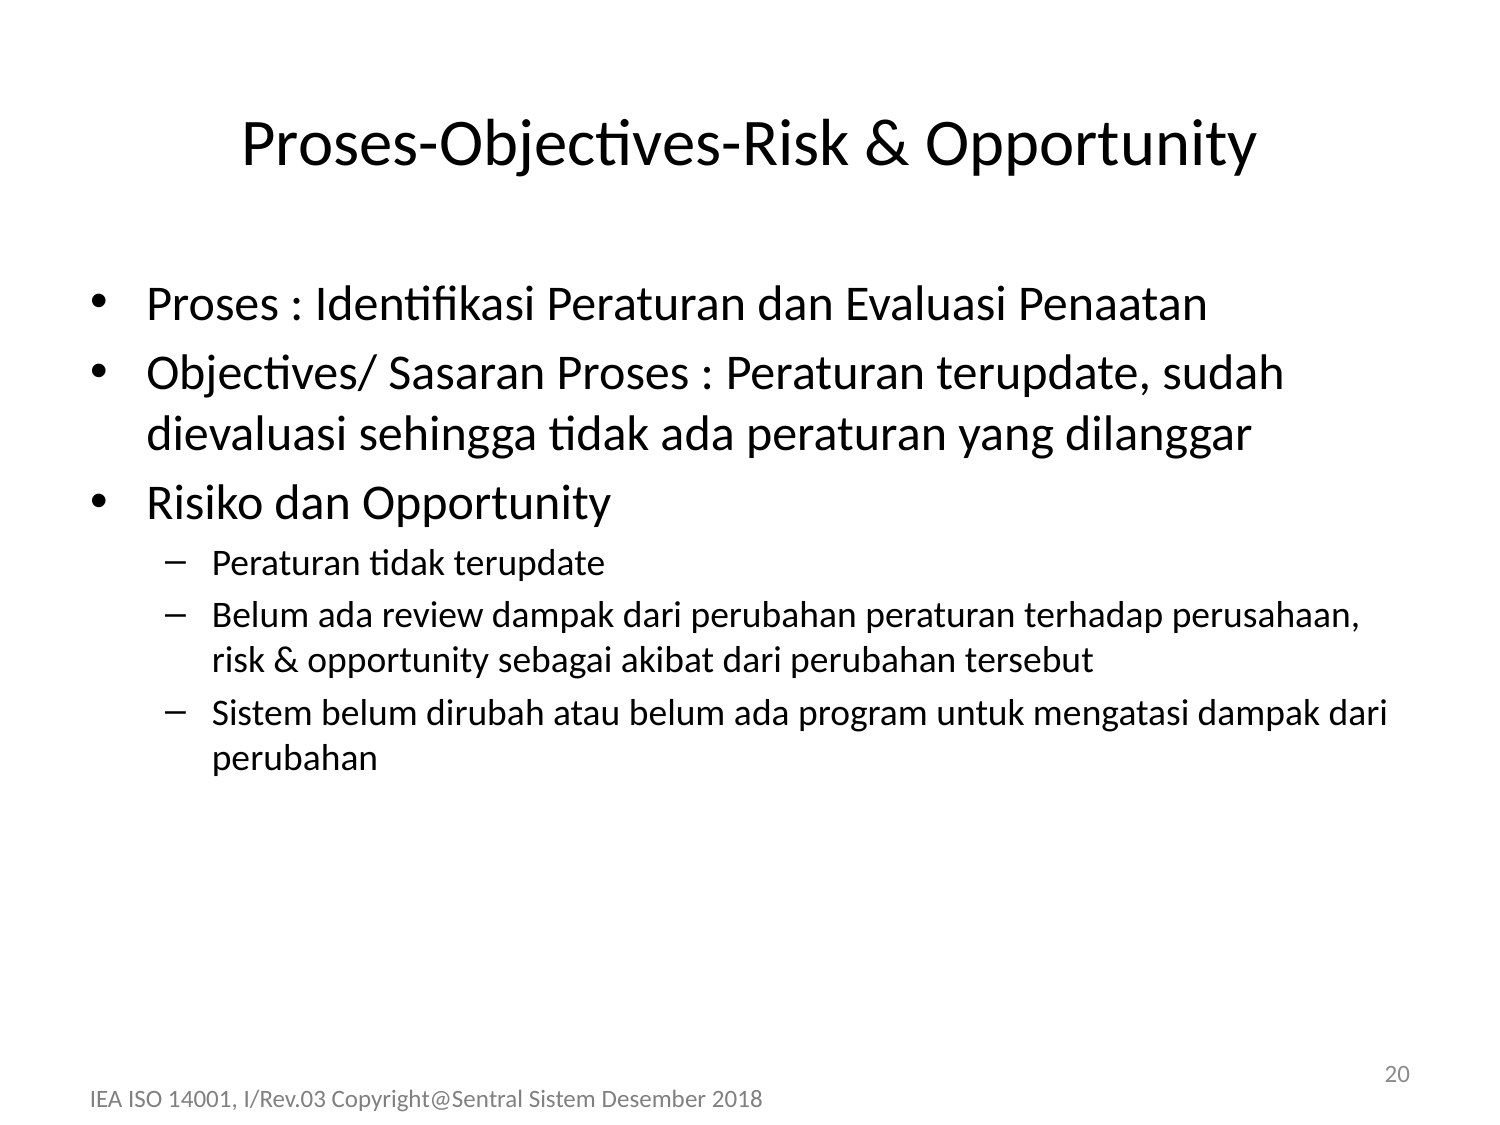

# Proses-Objectives-Risk & Opportunity
Proses : Identifikasi Peraturan dan Evaluasi Penaatan
Objectives/ Sasaran Proses : Peraturan terupdate, sudah dievaluasi sehingga tidak ada peraturan yang dilanggar
Risiko dan Opportunity
Peraturan tidak terupdate
Belum ada review dampak dari perubahan peraturan terhadap perusahaan, risk & opportunity sebagai akibat dari perubahan tersebut
Sistem belum dirubah atau belum ada program untuk mengatasi dampak dari perubahan

20
IEA ISO 14001, I/Rev.03 Copyright@Sentral Sistem Desember 2018